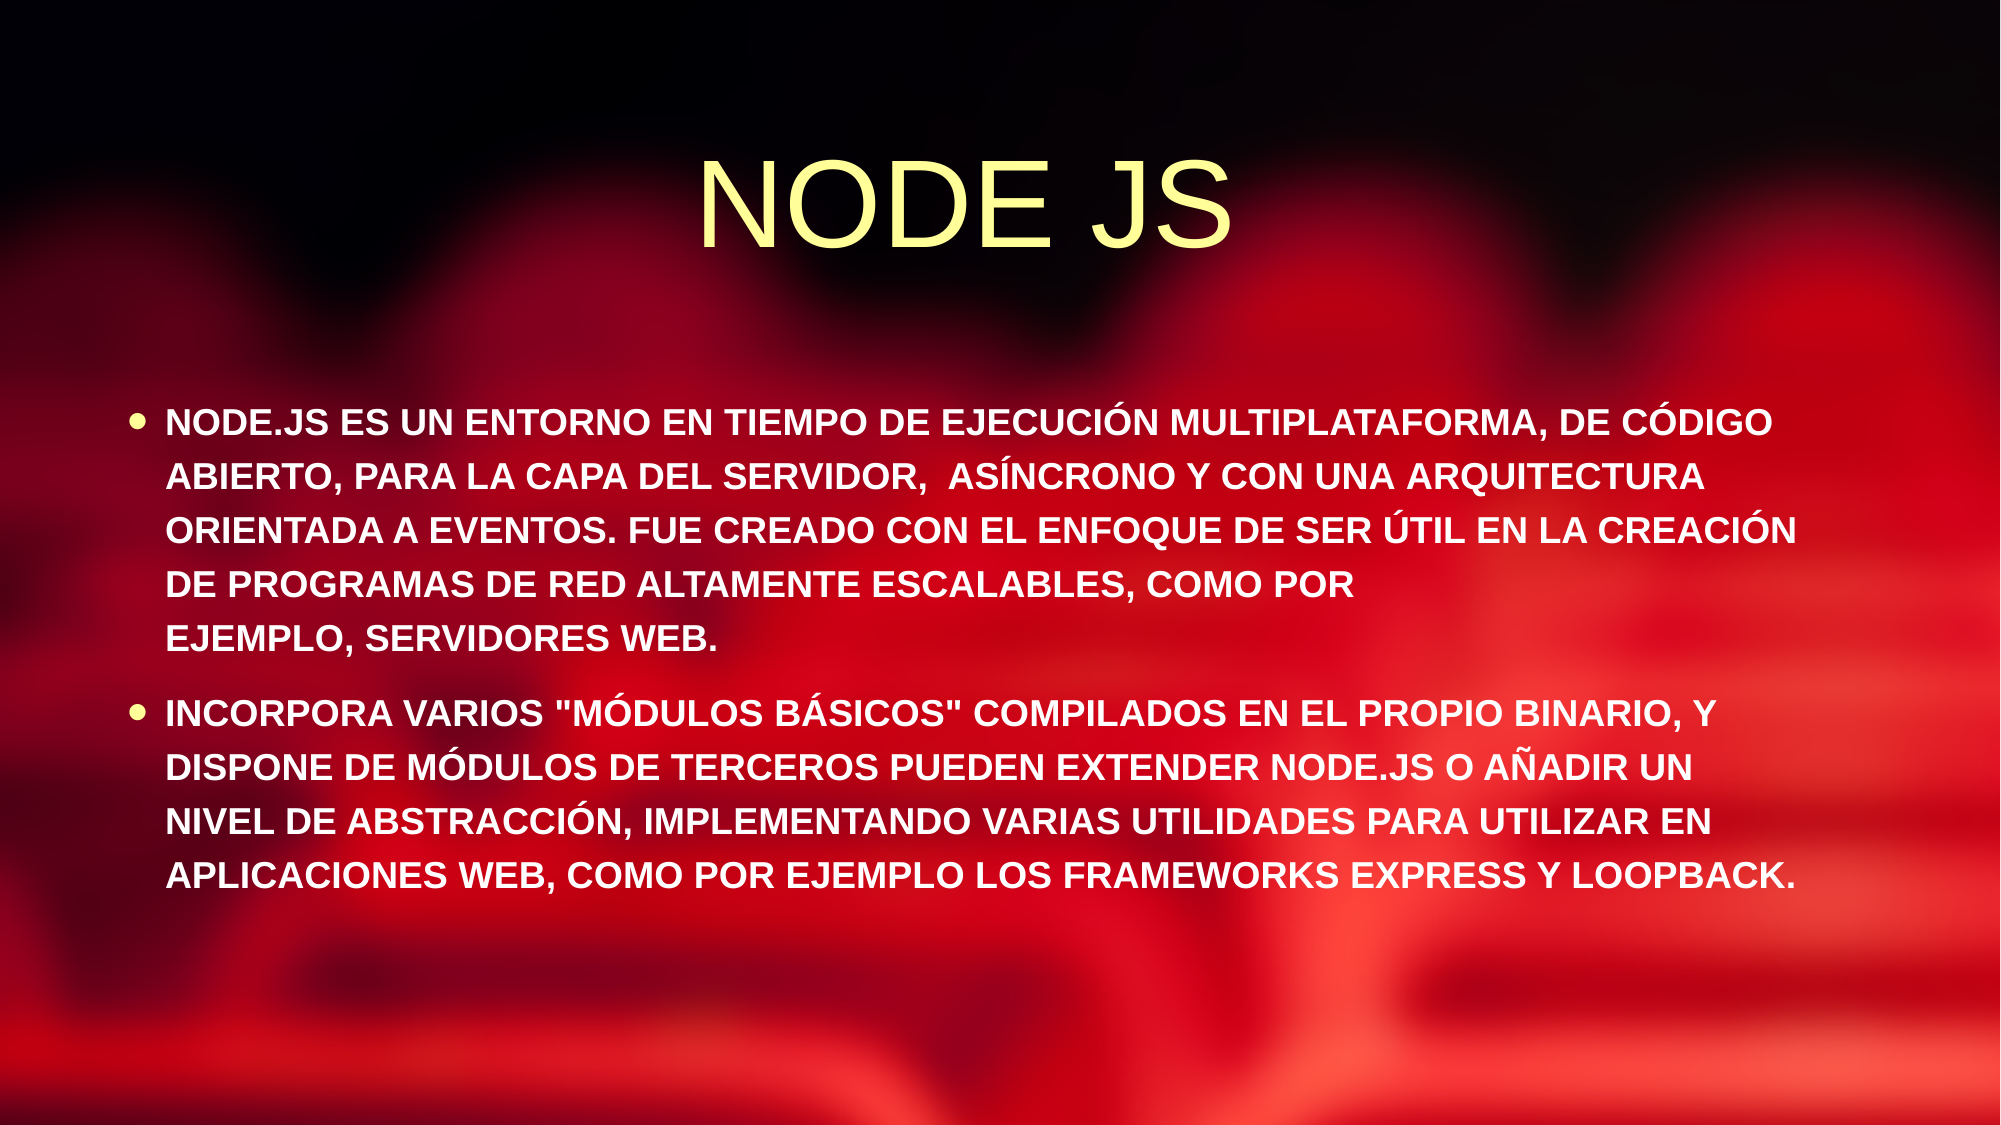

# NODE JS
Node.Js Es Un Entorno En Tiempo De Ejecución Multiplataforma, De Código Abierto, Para La Capa Del Servidor,  Asíncrono Y Con Una Arquitectura Orientada A Eventos. Fue Creado Con El Enfoque De Ser Útil En La Creación De Programas De Red Altamente Escalables, Como Por Ejemplo, Servidores Web.
Incorpora Varios "Módulos Básicos" Compilados En El Propio Binario, y dispone de Módulos De Terceros Pueden Extender Node.Js O Añadir Un Nivel De Abstracción, Implementando Varias Utilidades Para Utilizar En Aplicaciones Web, Como Por Ejemplo Los Frameworks Express Y Loopback.